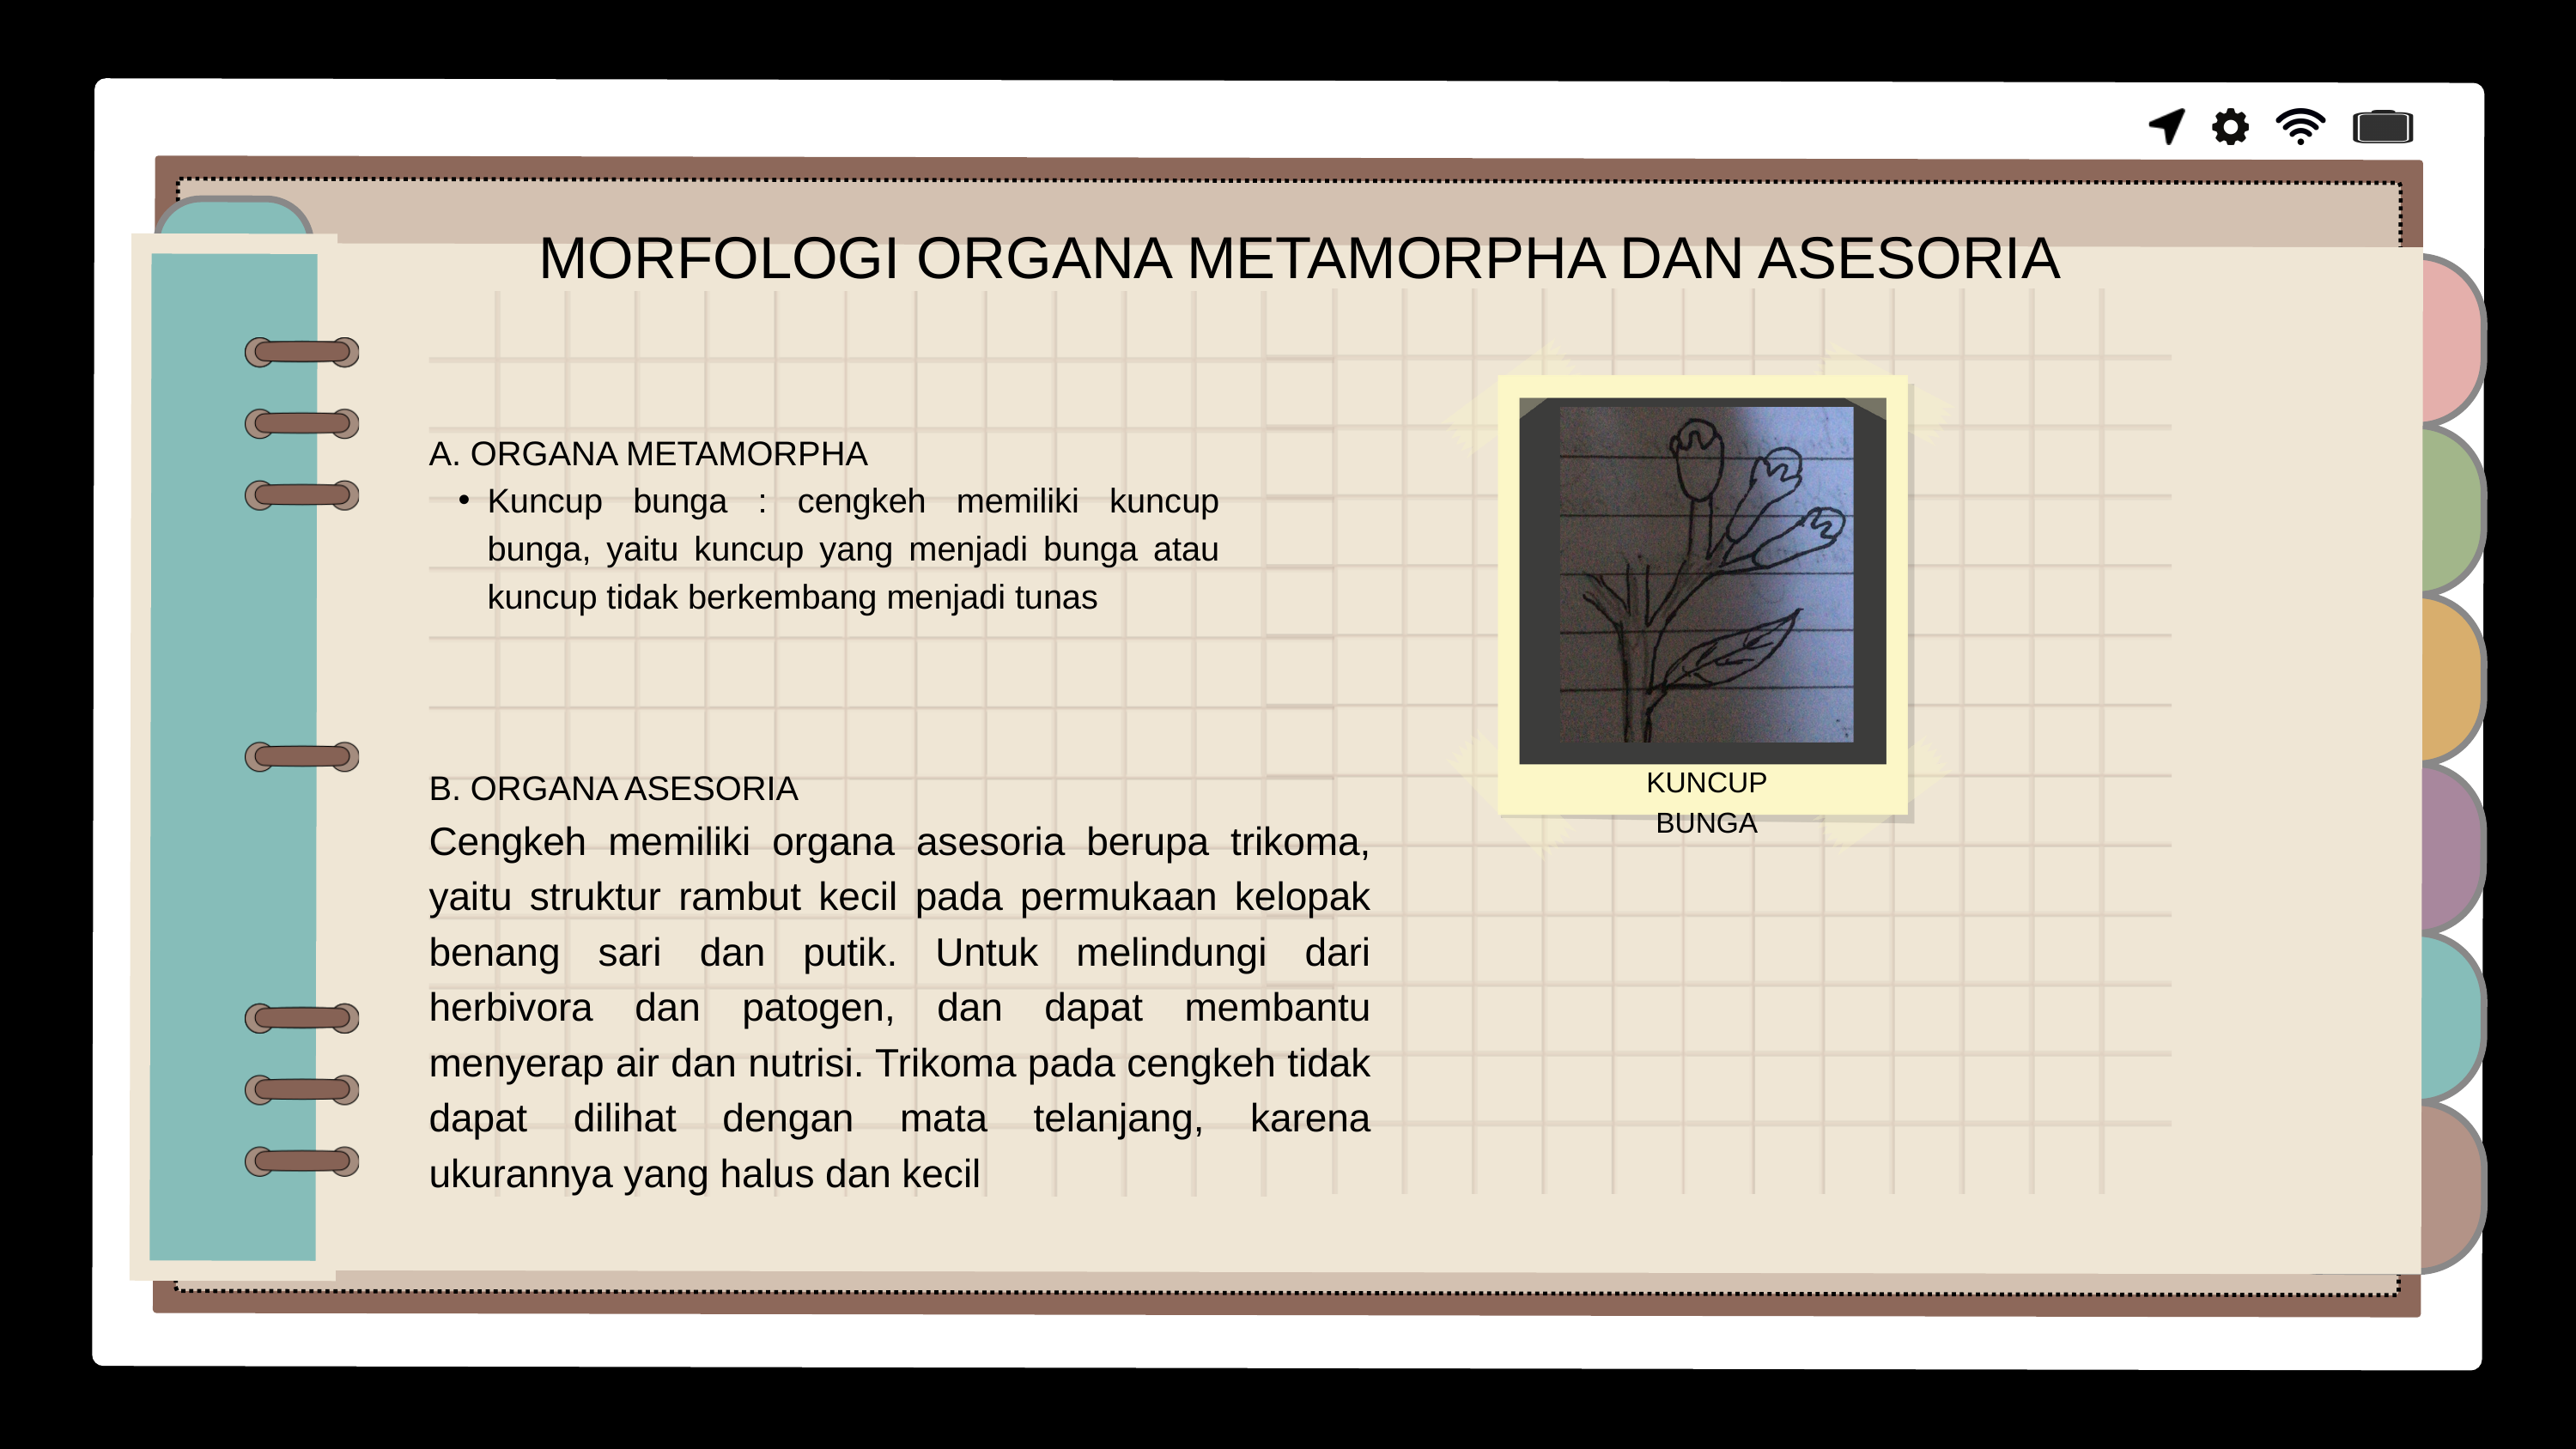

MORFOLOGI ORGANA METAMORPHA DAN ASESORIA

A. ORGANA METAMORPHA
Kuncup bunga : cengkeh memiliki kuncup bunga, yaitu kuncup yang menjadi bunga atau kuncup tidak berkembang menjadi tunas
KUNCUP BUNGA
B. ORGANA ASESORIA
Cengkeh memiliki organa asesoria berupa trikoma, yaitu struktur rambut kecil pada permukaan kelopak benang sari dan putik. Untuk melindungi dari herbivora dan patogen, dan dapat membantu menyerap air dan nutrisi. Trikoma pada cengkeh tidak dapat dilihat dengan mata telanjang, karena ukurannya yang halus dan kecil